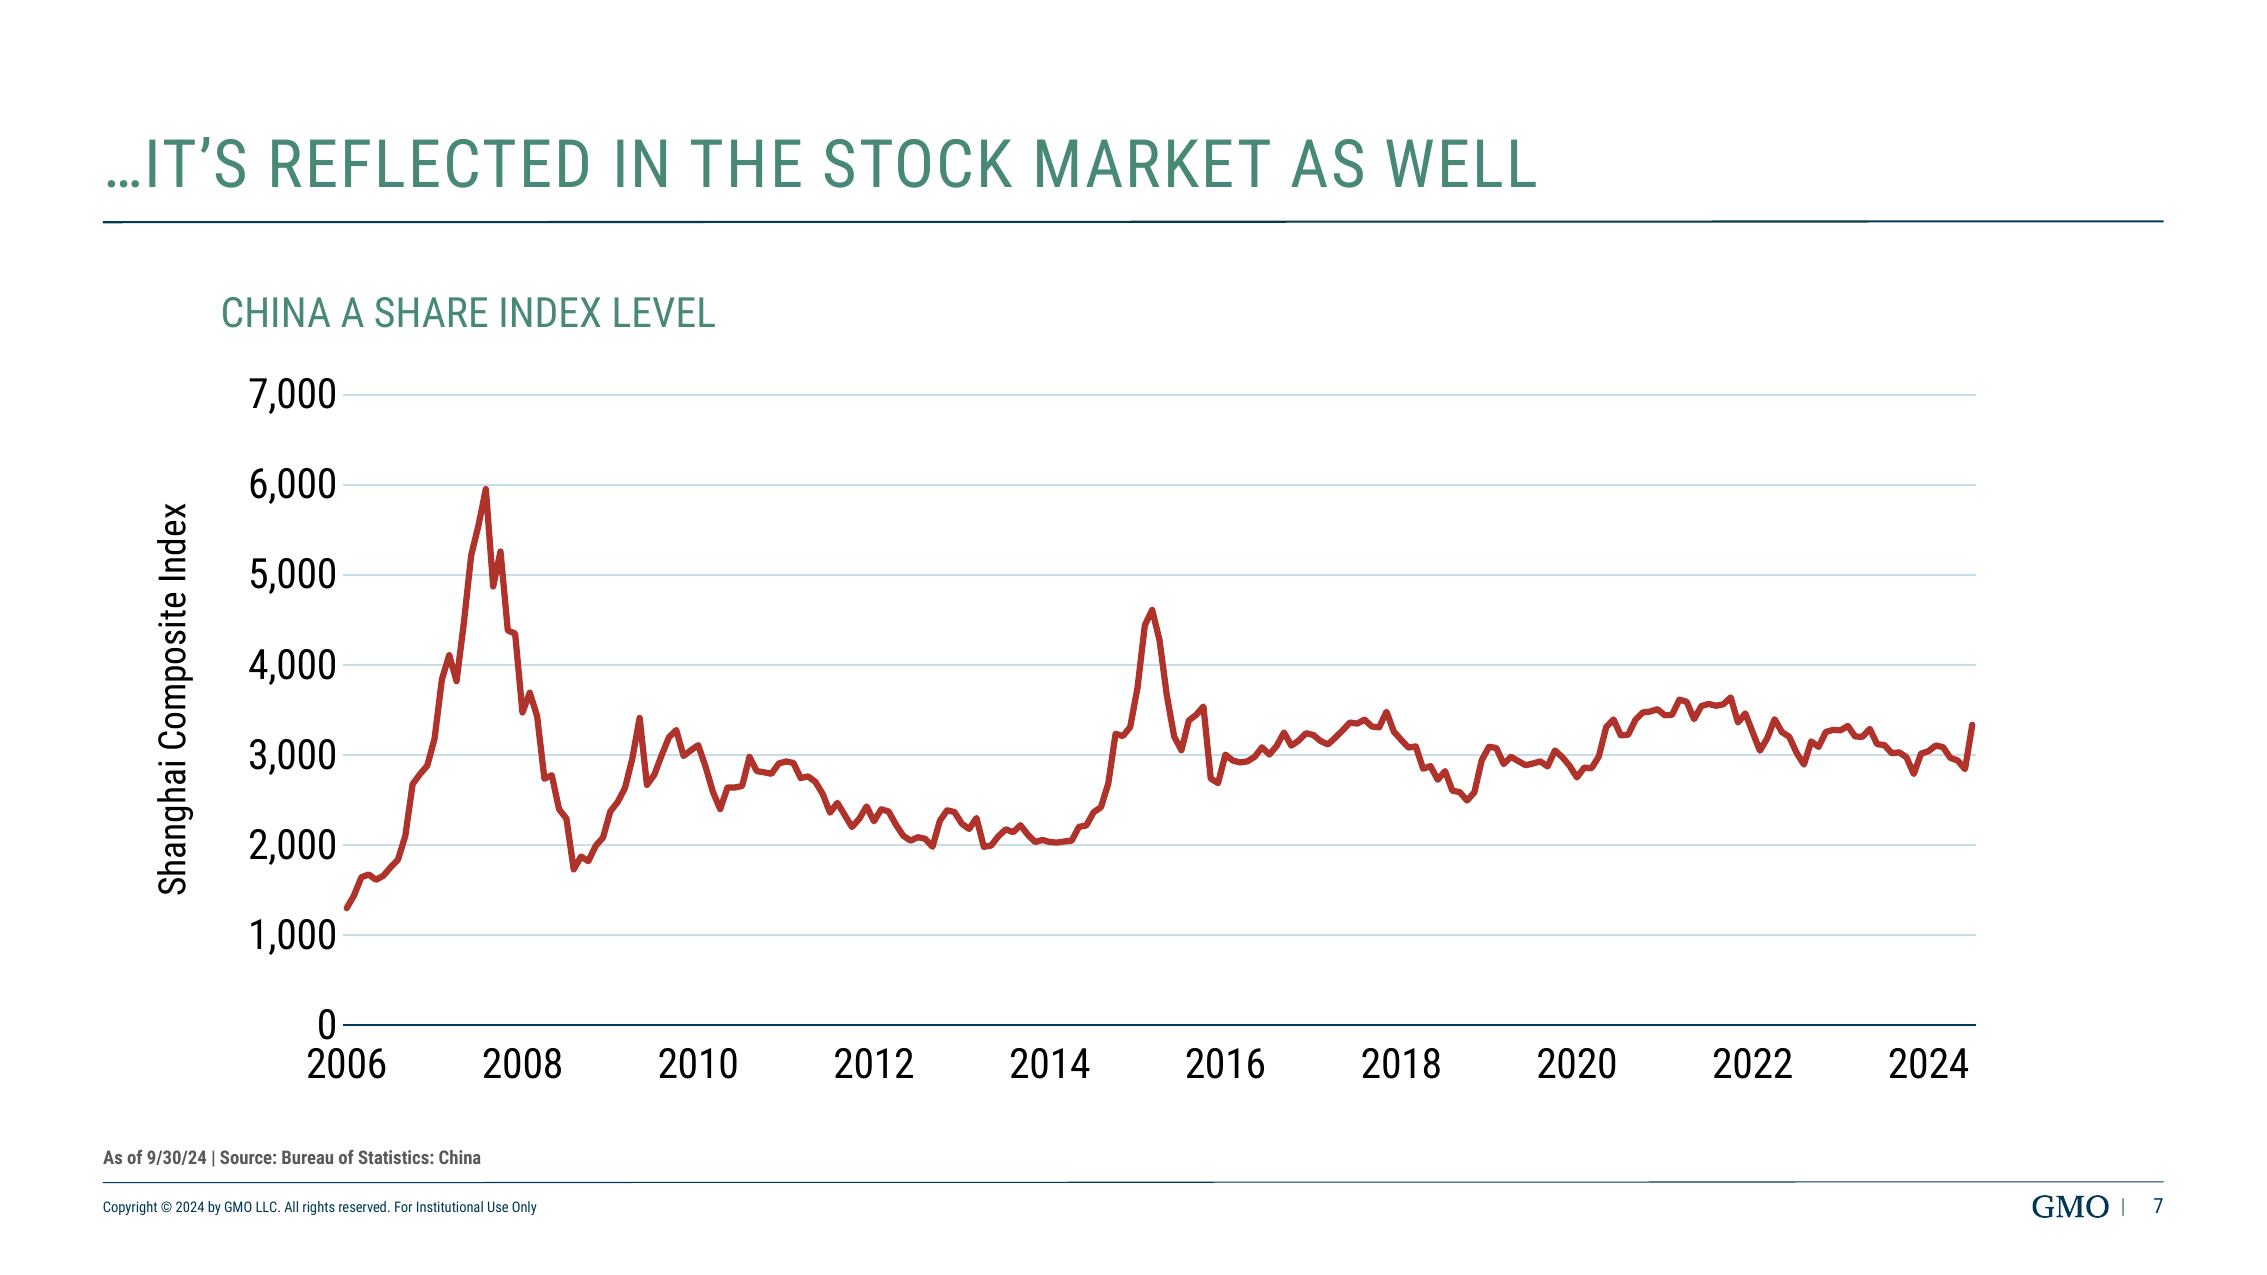

# …It’s Reflected in the Stock Market As Well
CHINA A SHARE INDEX LEVEL

### Chart

| Category |  |
|---|---|
| 38807 | 1298.295 |
| 38835 | 1440.223 |
| 38868 | 1641.3 |
| 38898 | 1672.211 |
| 38929 | 1612.733 |
| 38960 | 1658.638 |
| 38989 | 1752.424 |
| 39021 | 1837.993 |
| 39051 | 2099.289 |
| 39080 | 2675.474 |
| 39113 | 2786.335 |
| 39141 | 2881.073 |
| 39171 | 3183.983 |
| 39202 | 3841.272 |
| 39233 | 4109.654 |
| 39262 | 3820.703 |
| 39294 | 4471.032 |
| 39325 | 5218.825 |
| 39353 | 5552.301 |
| 39386 | 5954.765 |
| 39416 | 4871.778 |
| 39447 | 5261.563 |
| 39478 | 4383.393 |
| 39507 | 4348.543 |
| 39538 | 3472.713 |
| 39568 | 3693.106 |
| 39598 | 3433.354 |
| 39629 | 2736.103 |
| 39660 | 2775.717 |
| 39689 | 2397.369 |
| 39721 | 2293.784 |
| 39752 | 1728.786 |
| 39780 | 1871.156 |
| 39813 | 1820.805 |
| 39843 | 1990.657 |
| 39871 | 2082.852 |
| 39903 | 2373.213 |
| 39933 | 2477.569 |
| 39962 | 2632.93 |
| 39994 | 2959.362 |
| 40025 | 3412.062 |
| 40056 | 2667.745 |
| 40086 | 2779.426 |
| 40116 | 2995.848 |
| 40147 | 3195.301 |
| 40178 | 3277.139 |
| 40207 | 2989.292 |
| 40235 | 3051.943 |
| 40268 | 3109.105 |
| 40298 | 2870.611 |
| 40329 | 2592.147 |
| 40359 | 2398.37 |
| 40389 | 2637.502 |
| 40421 | 2638.798 |
| 40451 | 2655.658 |
| 40480 | 2978.835 |
| 40512 | 2820.181 |
| 40543 | 2808.077 |
| 40574 | 2790.694 |
| 40602 | 2905.053 |
| 40633 | 2928.111 |
| 40662 | 2911.511 |
| 40694 | 2743.472 |
| 40724 | 2762.076 |
| 40753 | 2701.729 |
| 40786 | 2567.34 |
| 40816 | 2359.22 |
| 40847 | 2468.25 |
| 40877 | 2333.414 |
| 40907 | 2199.417 |
| 40939 | 2292.61 |
| 40968 | 2428.487 |
| 40998 | 2262.789 |
| 41029 | 2396.316 |
| 41060 | 2372.234 |
| 41089 | 2225.431 |
| 41121 | 2103.635 |
| 41152 | 2047.522 |
| 41180 | 2086.169 |
| 41213 | 2068.88 |
| 41243 | 1980.117 |
| 41274 | 2269.128 |
| 41305 | 2385.422 |
| 41333 | 2365.593 |
| 41362 | 2236.621 |
| 41394 | 2177.912 |
| 41425 | 2300.595 |
| 41453 | 1979.206 |
| 41486 | 1993.799 |
| 41516 | 2098.382 |
| 41547 | 2174.665 |
| 41578 | 2141.614 |
| 41607 | 2220.504 |
| 41639 | 2115.978 |
| 41670 | 2033.083 |
| 41698 | 2056.302 |
| 41729 | 2033.306 |
| 41759 | 2026.358 |
| 41789 | 2039.213 |
| 41820 | 2048.327 |
| 41851 | 2201.562 |
| 41880 | 2217.2 |
| 41912 | 2363.87 |
| 41943 | 2420.178 |
| 41971 | 2682.835 |
| 42004 | 3234.678 |
| 42034 | 3210.363 |
| 42062 | 3310.303 |
| 42094 | 3747.899 |
| 42124 | 4441.655 |
| 42153 | 4611.744 |
| 42185 | 4277.222 |
| 42216 | 3663.725 |
| 42247 | 3205.986 |
| 42277 | 3052.782 |
| 42307 | 3382.561 |
| 42338 | 3445.405 |
| 42369 | 3539.182 |
| 42398 | 2737.6 |
| 42429 | 2687.979 |
| 42460 | 3003.915 |
| 42489 | 2938.324 |
| 42521 | 2916.616 |
| 42551 | 2929.606 |
| 42580 | 2979.339 |
| 42613 | 3085.491 |
| 42643 | 3004.703 |
| 42674 | 3100.492 |
| 42704 | 3250.035 |
| 42734 | 3103.637 |
| 42766 | 3159.166 |
| 42794 | 3241.733 |
| 42825 | 3222.514 |
| 42853 | 3154.658 |
| 42886 | 3117.178 |
| 42916 | 3192.427 |
| 42947 | 3273.028 |
| 42978 | 3360.81 |
| 43007 | 3348.943 |
| 43039 | 3393.342 |
| 43069 | 3317.188 |
| 43098 | 3307.172 |
| 43131 | 3480.833 |
| 43159 | 3259.408 |
| 43189 | 3168.896 |
| 43220 | 3082.232 |
| 43251 | 3095.474 |
| 43280 | 2847.418 |
| 43312 | 2876.401 |
| 43343 | 2725.25 |
| 43371 | 2821.35 |
| 43404 | 2602.783 |
| 43434 | 2588.188 |
| 43465 | 2493.896 |
| 43496 | 2584.573 |
| 43524 | 2940.954 |
| 43553 | 3090.758 |
| 43585 | 3078.339 |
| 43616 | 2898.696 |
| 43644 | 2978.878 |
| 43677 | 2932.506 |
| 43707 | 2886.237 |
| 43738 | 2905.189 |
| 43769 | 2929.056 |
| 43798 | 2871.981 |
| 43830 | 3050.124 |
| 43861 | 2976.528 |
| 43889 | 2880.304 |
| 43921 | 2750.296 |
| 43951 | 2860.082 |
| 43980 | 2852.351 |
| 44012 | 2984.674 |
| 44043 | 3310.007 |
| 44074 | 3395.677 |
| 44104 | 3218.052 |
| 44134 | 3224.532 |
| 44165 | 3391.755 |
| 44196 | 3473.069 |
| 44225 | 3483.069 |
| 44253 | 3509.08 |
| 44286 | 3441.912 |
| 44316 | 3446.856 |
| 44347 | 3615.477 |
| 44377 | 3591.197 |
| 44407 | 3397.357 |
| 44439 | 3543.94 |
| 44469 | 3568.167 |
| 44498 | 3547.336 |
| 44530 | 3563.887 |
| 44561 | 3639.775 |
| 44592 | 3361.44 |
| 44620 | 3462.306 |
| 44651 | 3252.203 |
| 44680 | 3047.063 |
| 44712 | 3186.427 |
| 44742 | 3398.616 |
| 44771 | 3253.238 |
| 44804 | 3202.138 |
| 44834 | 3024.39 |
| 44865 | 2893.483 |
| 44895 | 3151.335 |
| 44925 | 3089.258 |
| 44957 | 3255.669 |
| 44985 | 3279.605 |
| 45016 | 3272.86 |
| 45044 | 3323.275 |
| 45077 | 3204.564 |
| 45107 | 3202.062 |
| 45138 | 3291.04 |
| 45169 | 3119.876 |
| 45198 | 3110.475 |
| 45230 | 3018.771 |
| 45260 | 3029.673 |
| 45289 | 2974.935 |
| 45322 | 2788.548 |
| 45351 | 3015.171 |
| 45380 | 3041.167 |
| 45412 | 3104.824 |
| 45443 | 3086.813 |
| 45471 | 2967.403 |
| 45504 | 2938.749 |
| 45535 | 2842.214 |
| 45565 | 3336.497 |
Shanghai Composite Index
As of 9/30/24 | Source: Bureau of Statistics: China